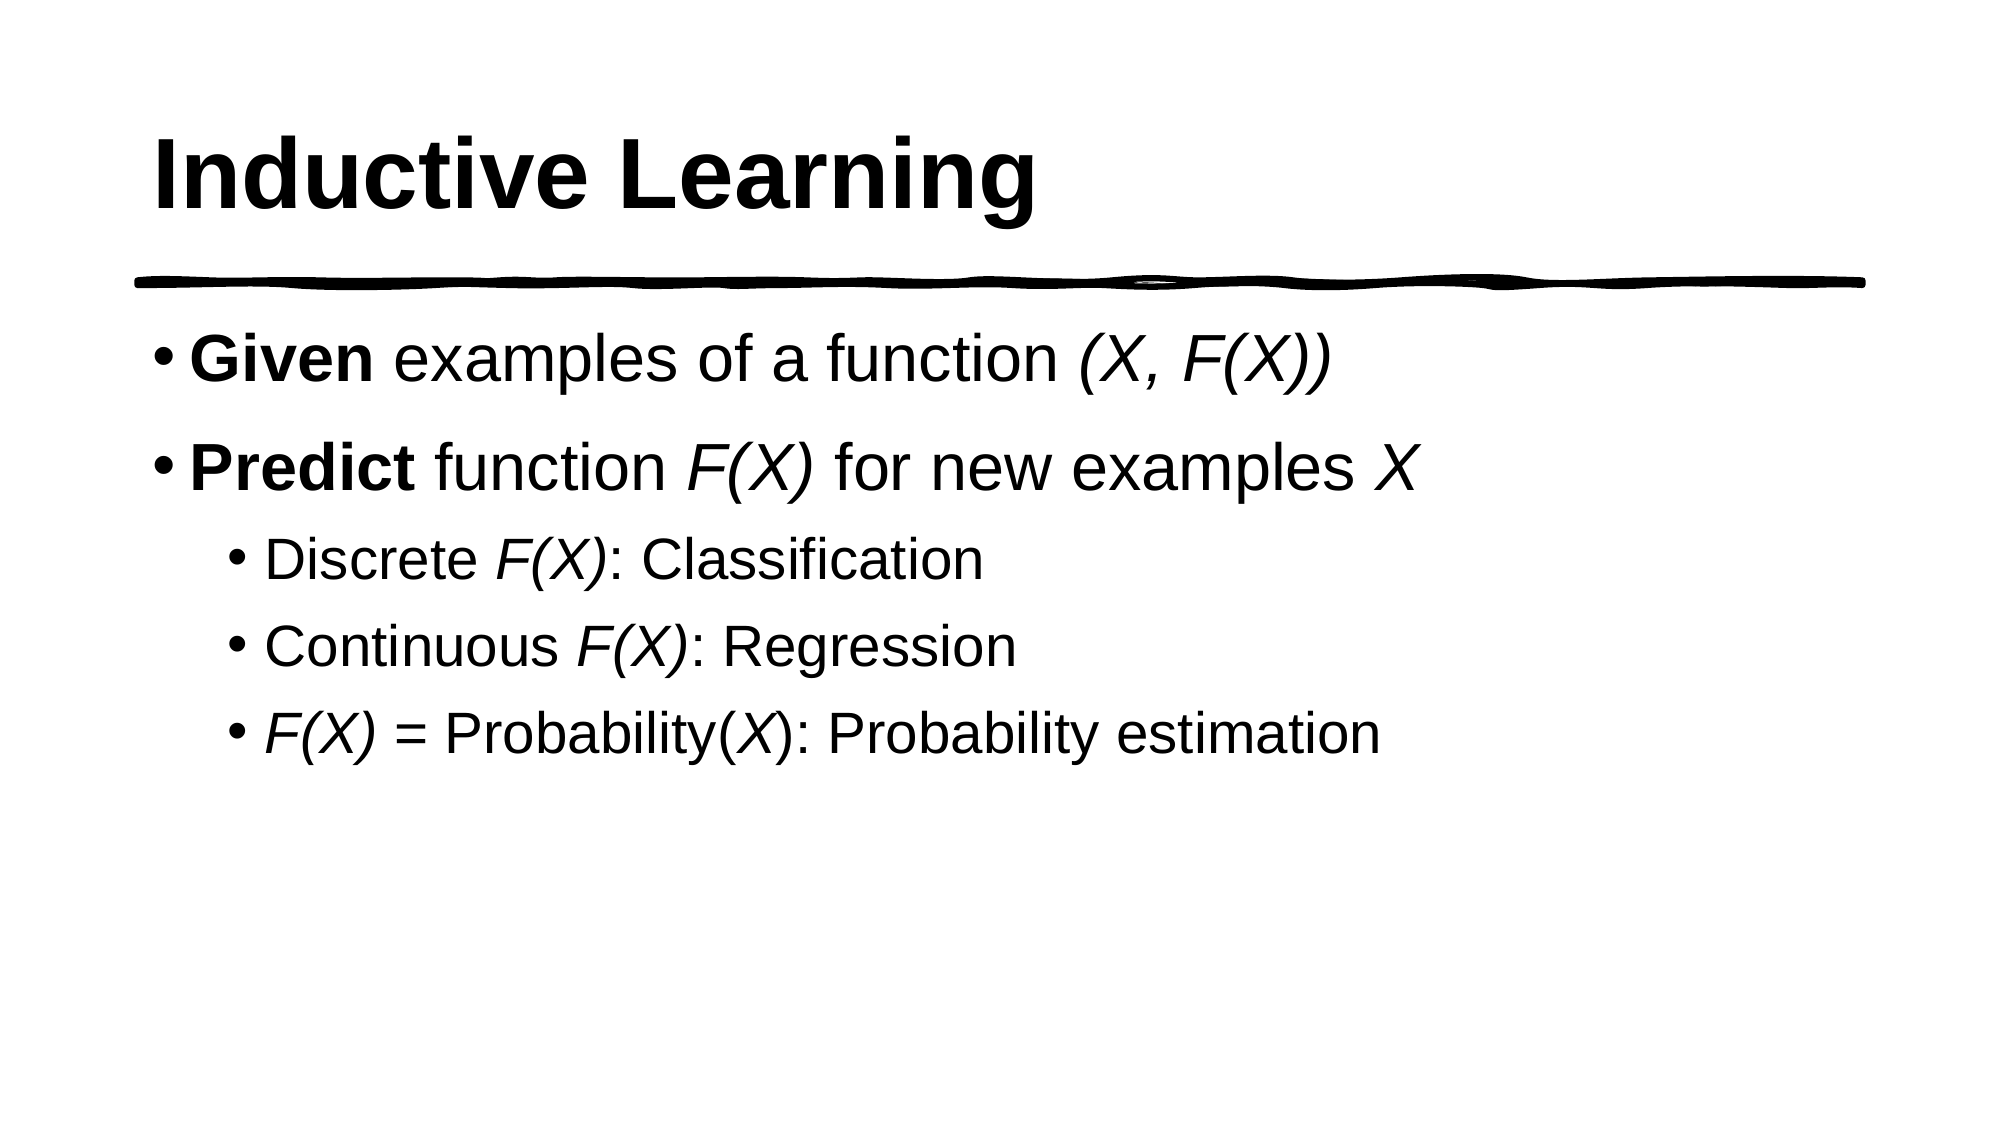

# Inductive Learning
Given examples of a function (X, F(X))
Predict function F(X) for new examples X
Discrete F(X): Classification
Continuous F(X): Regression
F(X) = Probability(X): Probability estimation